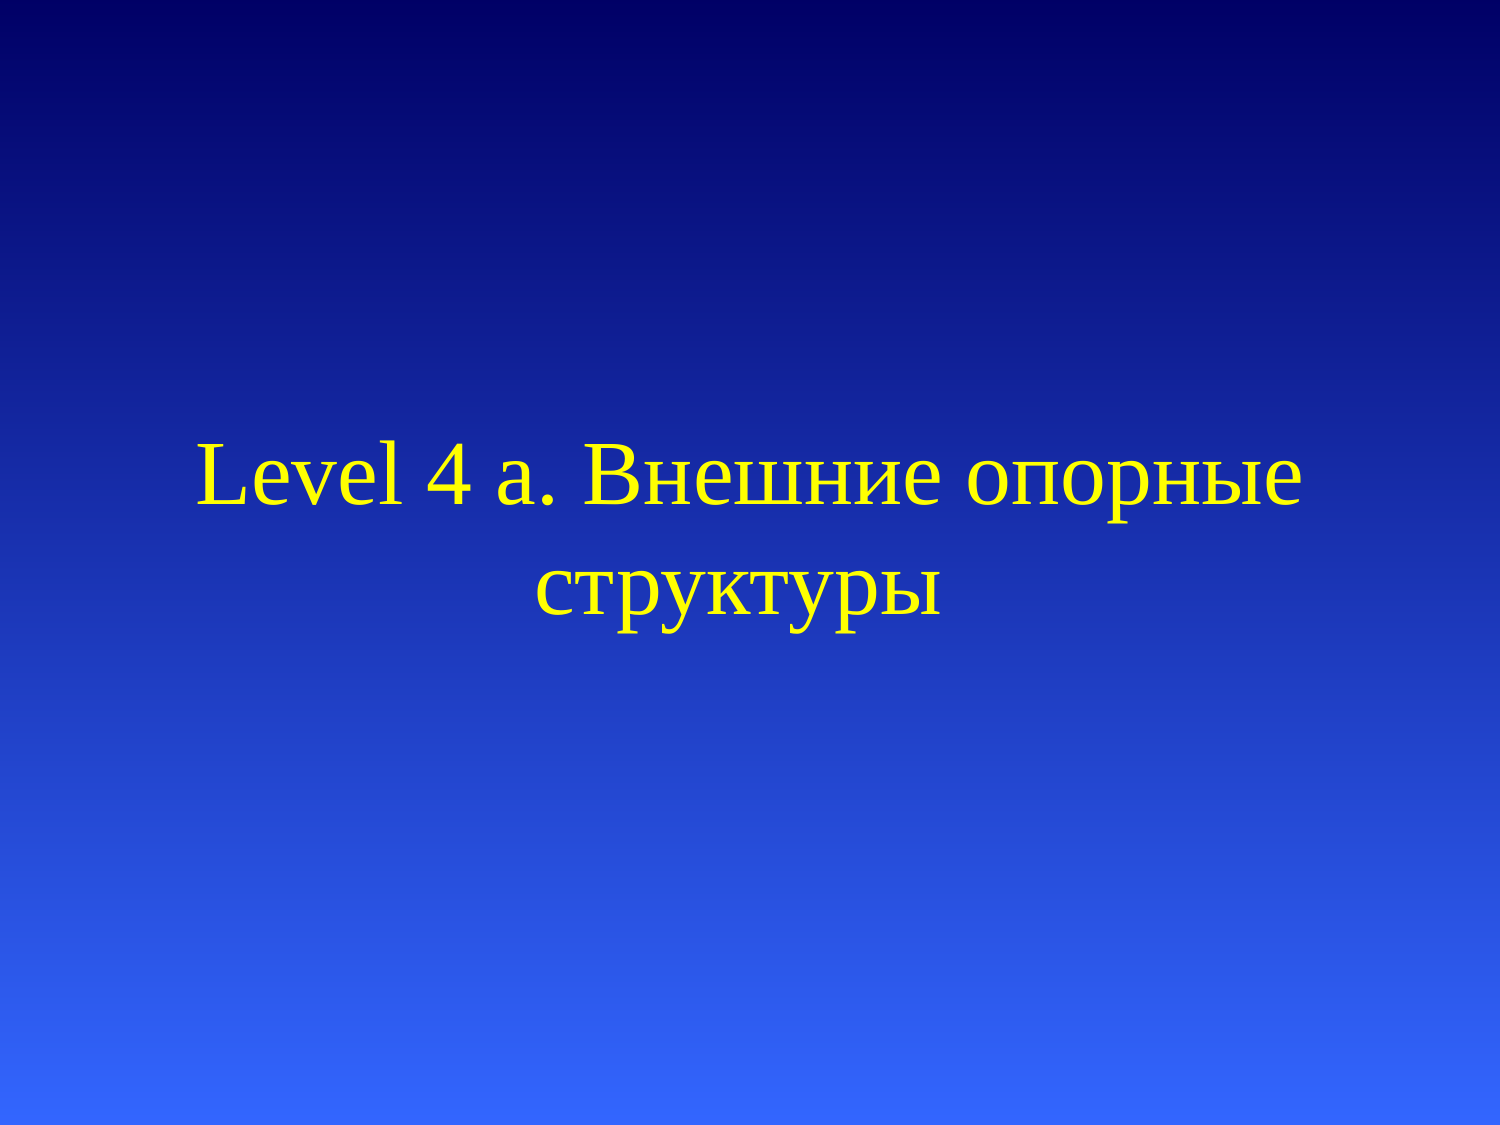

# Level 4 a. Внешние опорные структуры